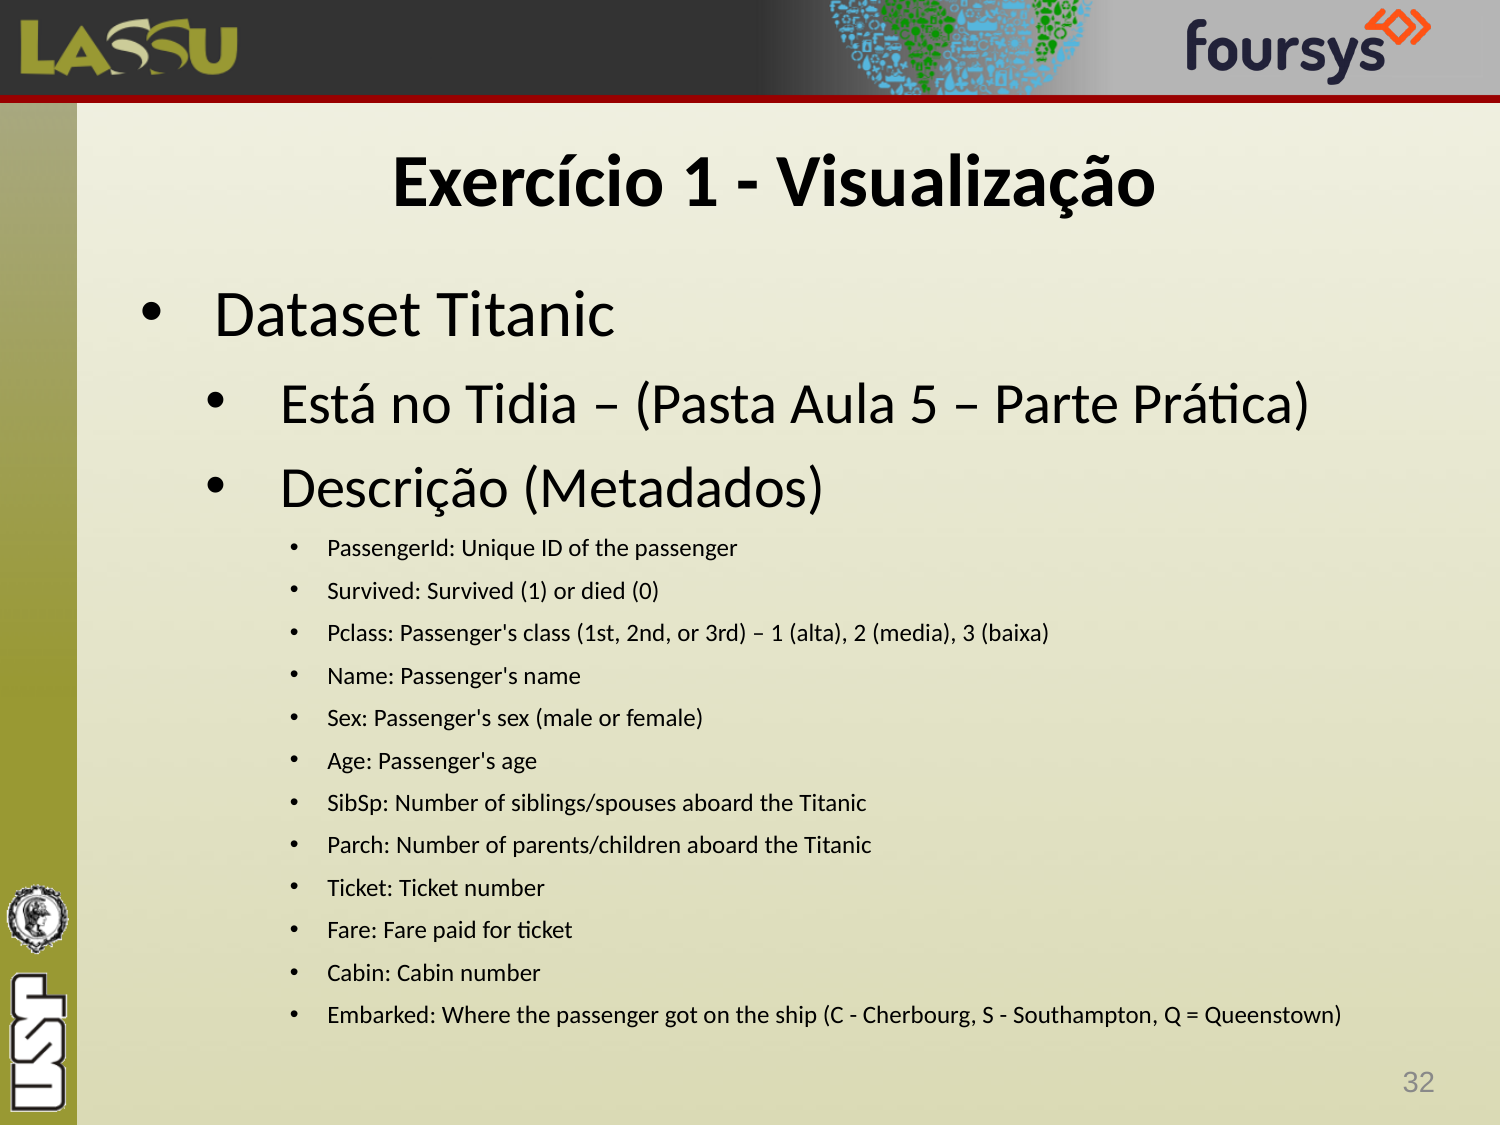

# Exercício 1 - Visualização
Dataset Titanic
Está no Tidia – (Pasta Aula 5 – Parte Prática)
Descrição (Metadados)
PassengerId: Unique ID of the passenger
Survived: Survived (1) or died (0)
Pclass: Passenger's class (1st, 2nd, or 3rd) – 1 (alta), 2 (media), 3 (baixa)
Name: Passenger's name
Sex: Passenger's sex (male or female)
Age: Passenger's age
SibSp: Number of siblings/spouses aboard the Titanic
Parch: Number of parents/children aboard the Titanic
Ticket: Ticket number
Fare: Fare paid for ticket
Cabin: Cabin number
Embarked: Where the passenger got on the ship (C - Cherbourg, S - Southampton, Q = Queenstown)

32